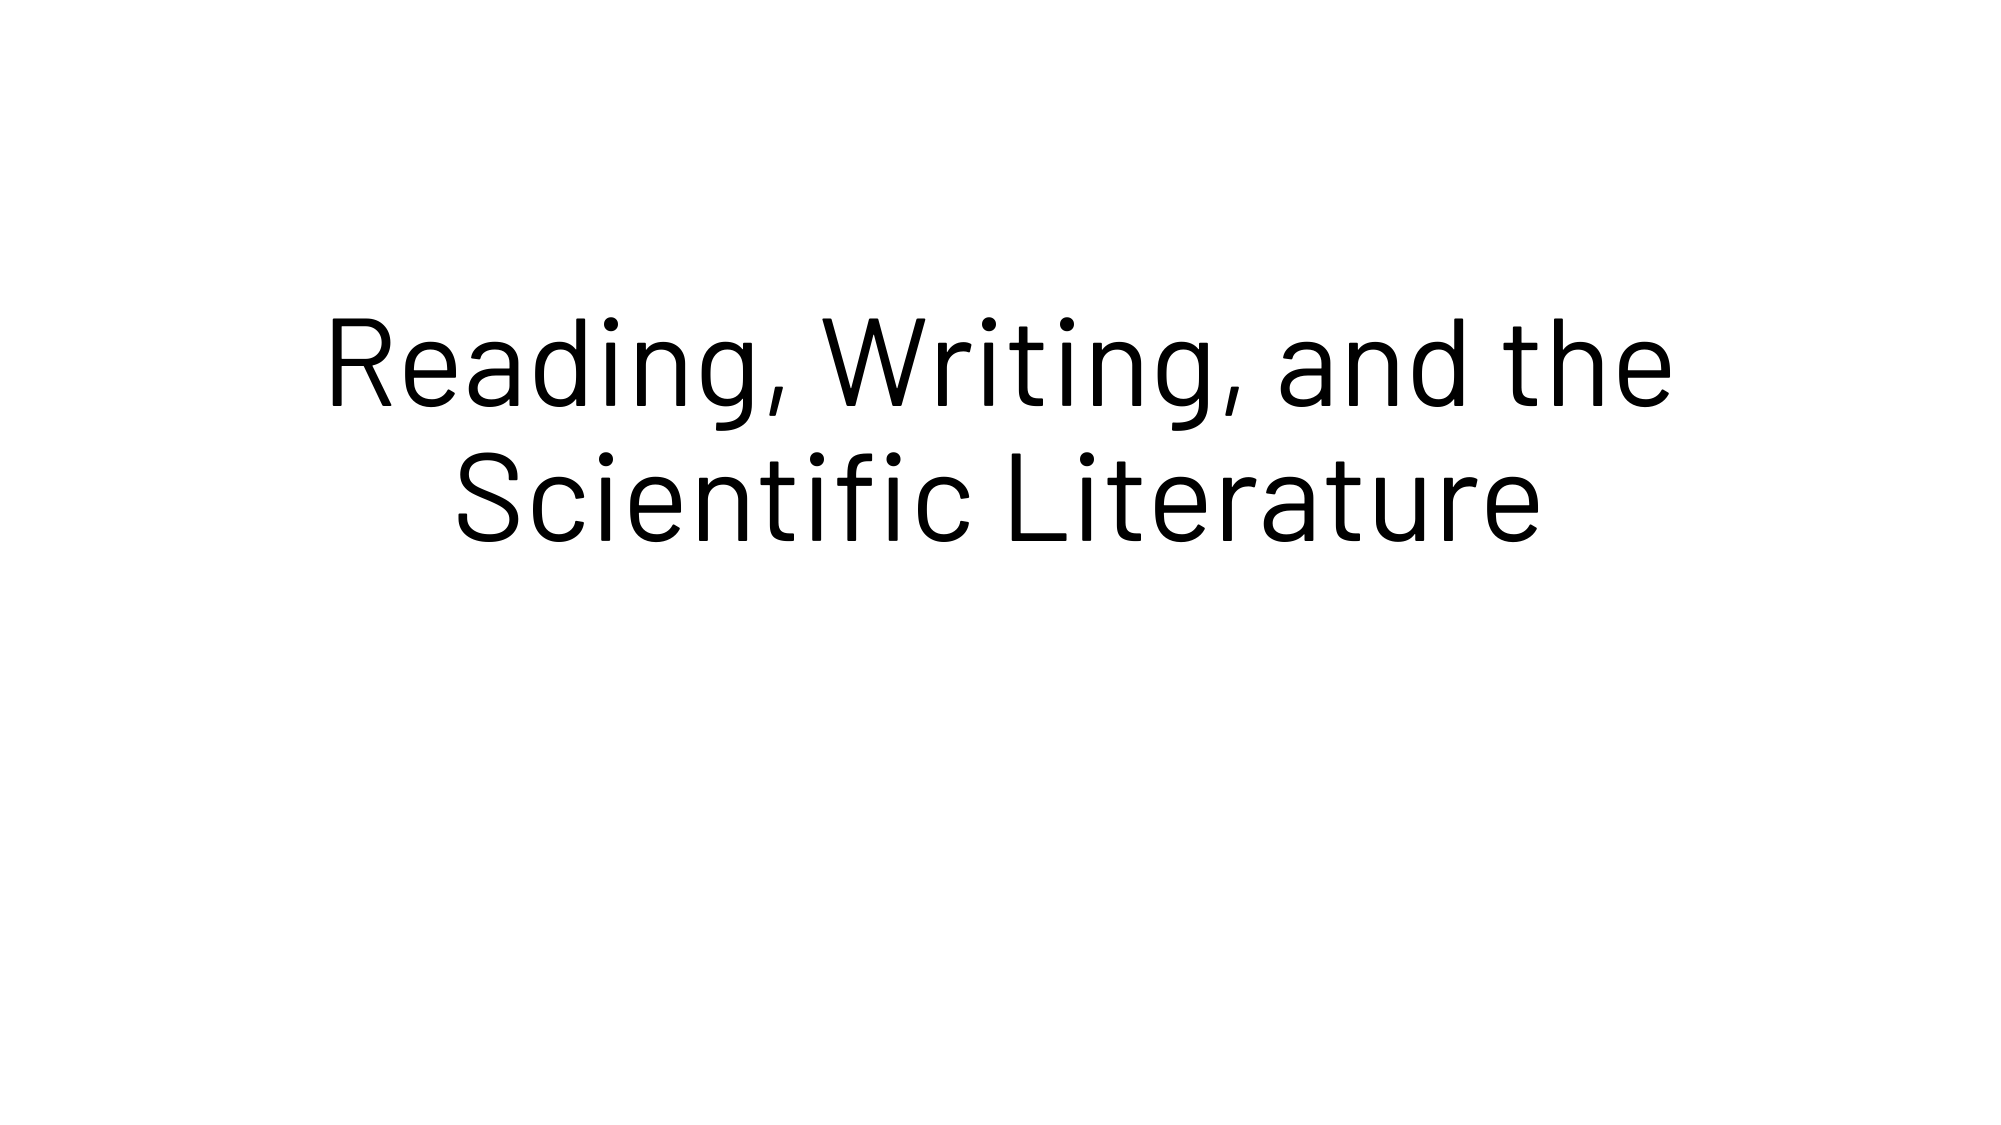

# Reading, Writing, and the Scientific Literature